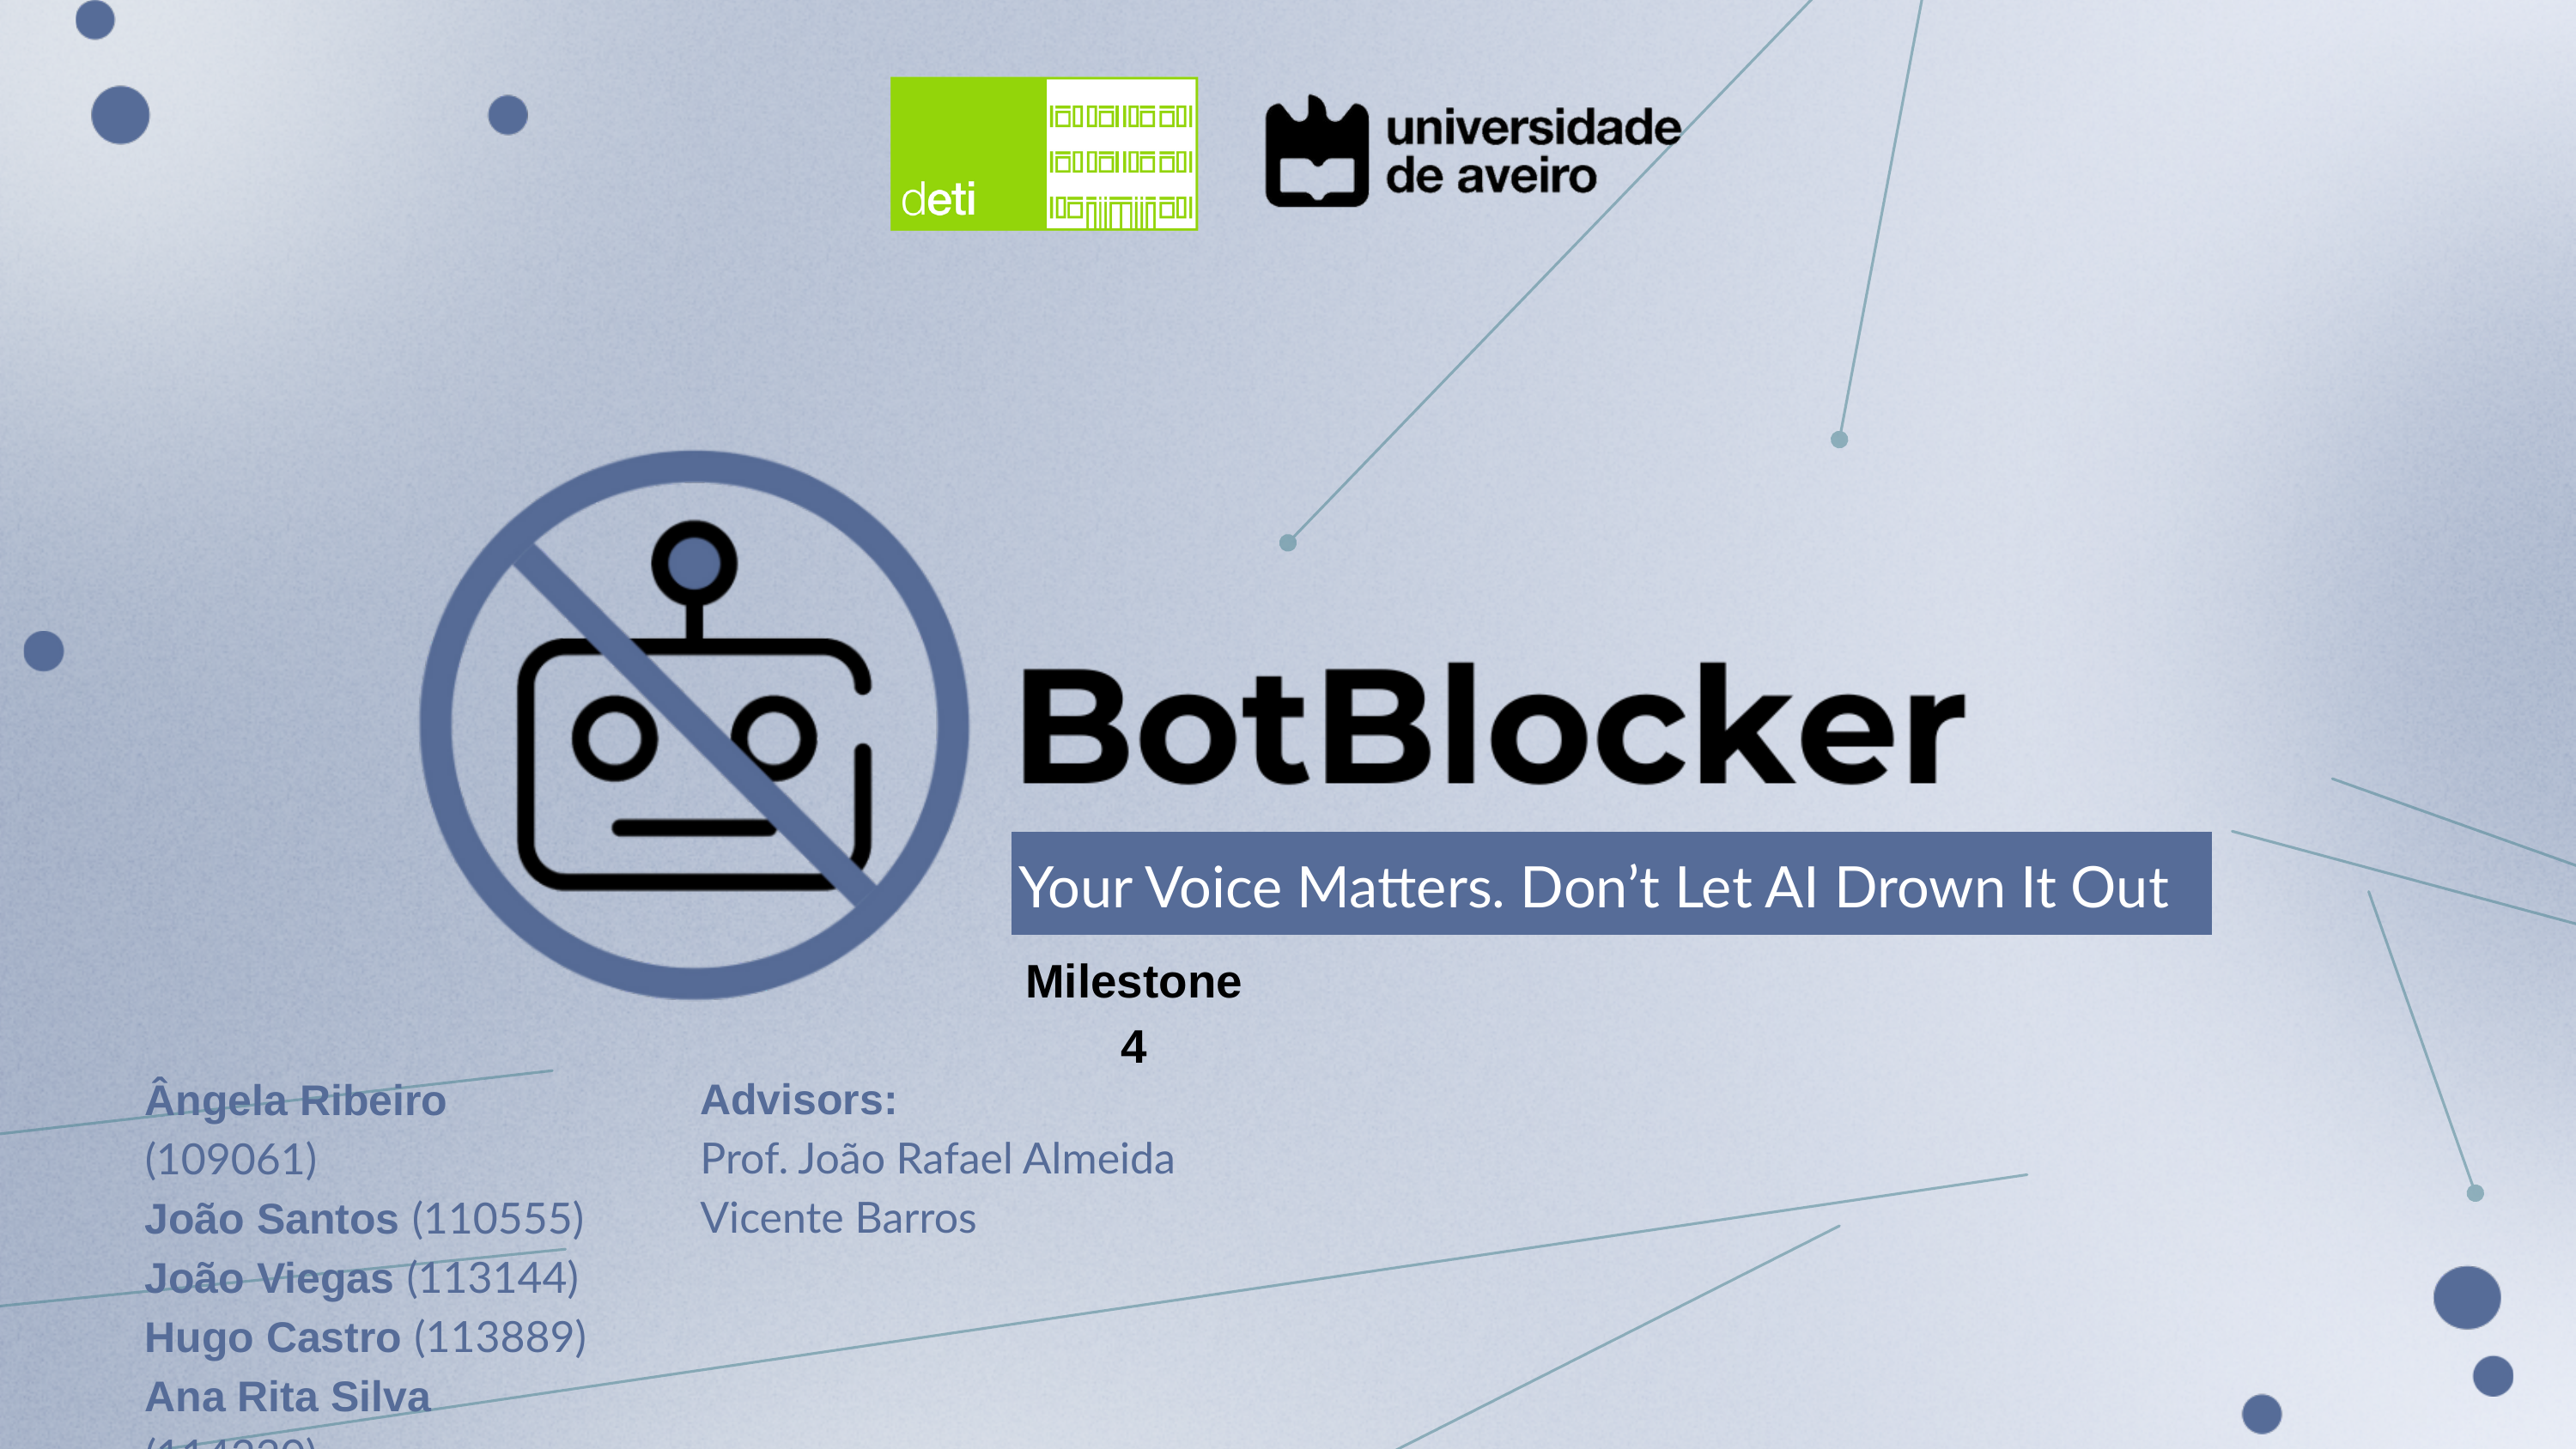

Your Voice Matters. Don’t Let AI Drown It Out

Milestone 4

Advisors:
Prof. João Rafael Almeida
Vicente Barros
Ângela Ribeiro (109061)
João Santos (110555)
João Viegas (113144)
Hugo Castro (113889)
Ana Rita Silva (114220)